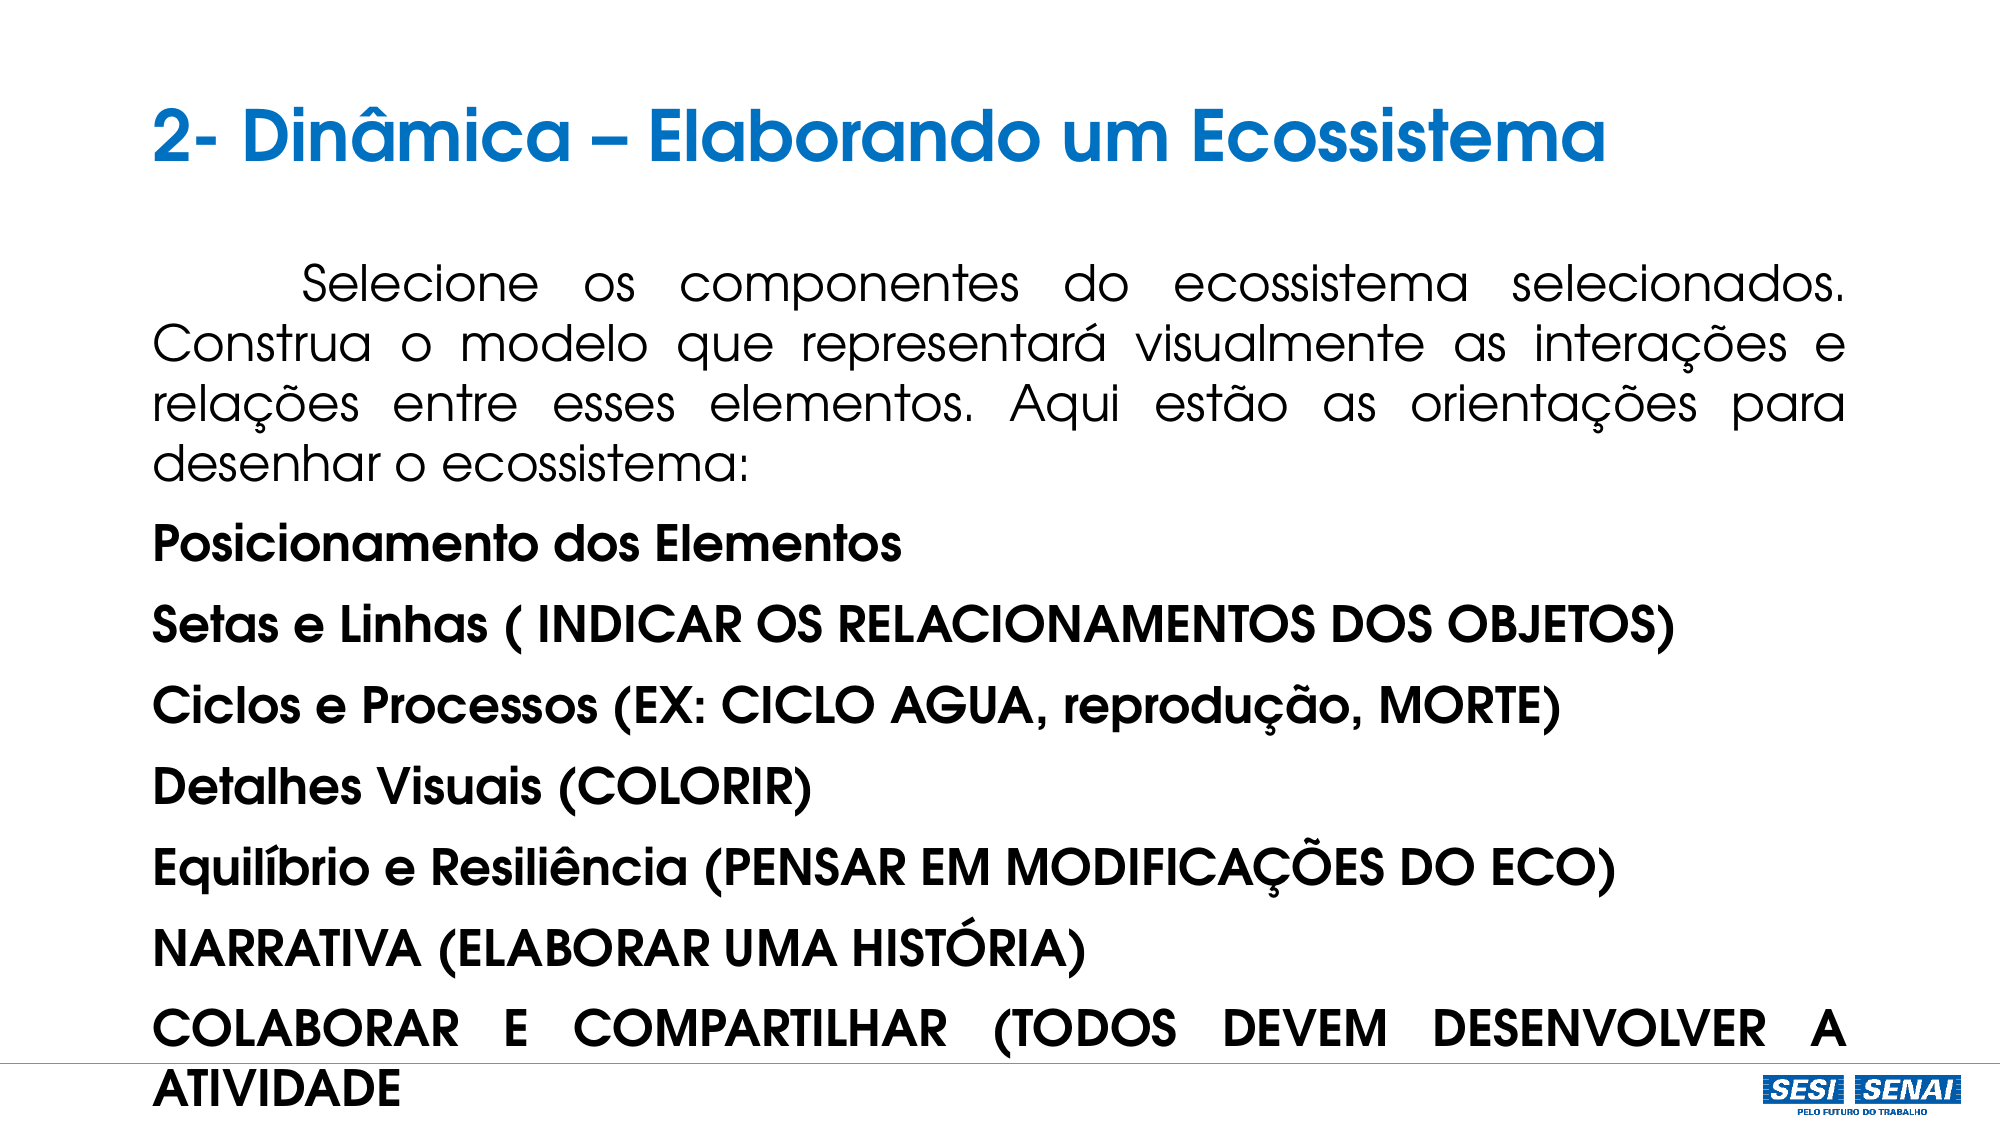

# 2- Dinâmica – Elaborando um Ecossistema
	Selecione os componentes do ecossistema selecionados. Construa o modelo que representará visualmente as interações e relações entre esses elementos. Aqui estão as orientações para desenhar o ecossistema:
Posicionamento dos Elementos
Setas e Linhas ( INDICAR OS RELACIONAMENTOS DOS OBJETOS)
Ciclos e Processos (EX: CICLO AGUA, reprodução, MORTE)
Detalhes Visuais (COLORIR)
Equilíbrio e Resiliência (PENSAR EM MODIFICAÇÕES DO ECO)
NARRATIVA (ELABORAR UMA HISTÓRIA)
COLABORAR E COMPARTILHAR (TODOS DEVEM DESENVOLVER A ATIVIDADE